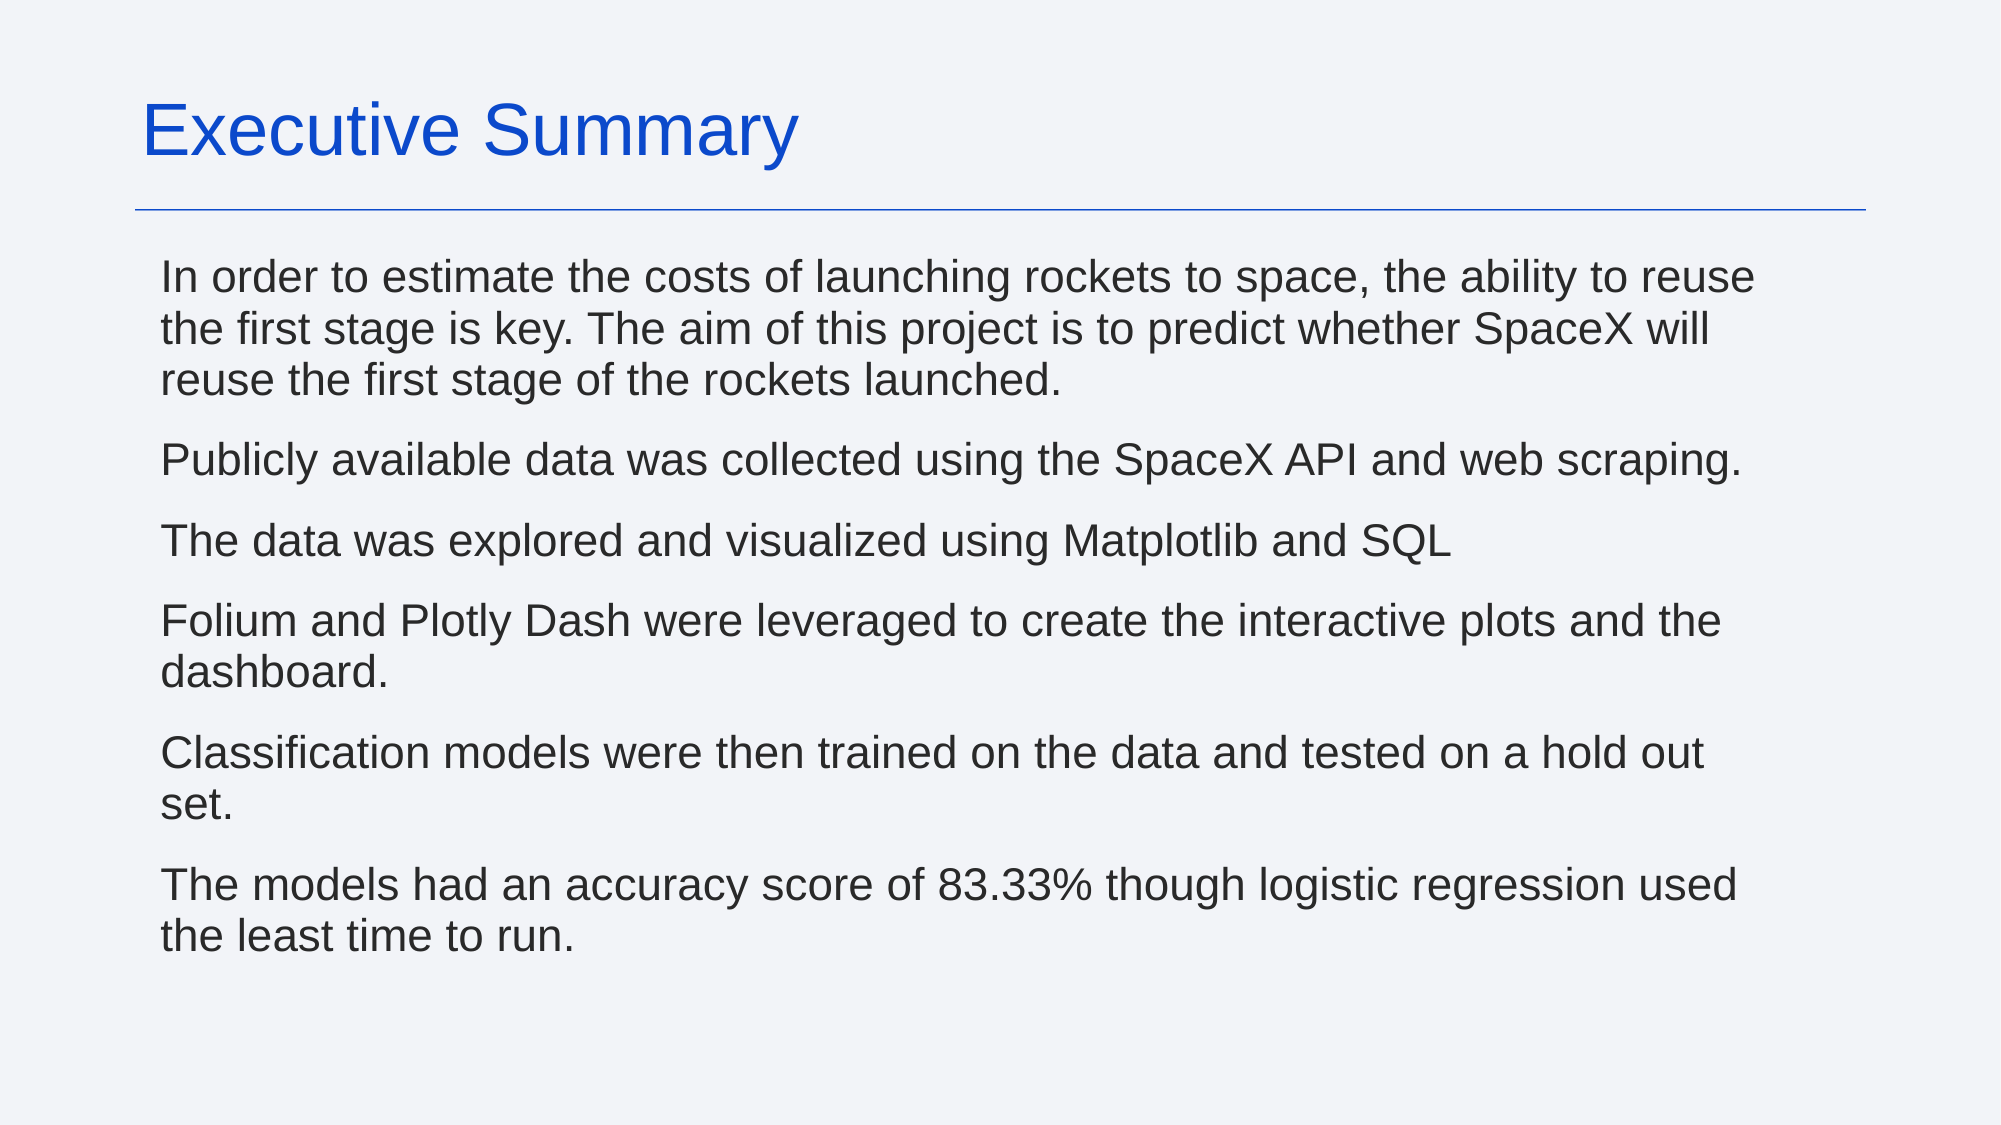

Executive Summary
In order to estimate the costs of launching rockets to space, the ability to reuse the first stage is key. The aim of this project is to predict whether SpaceX will reuse the first stage of the rockets launched.
Publicly available data was collected using the SpaceX API and web scraping.
The data was explored and visualized using Matplotlib and SQL
Folium and Plotly Dash were leveraged to create the interactive plots and the dashboard.
Classification models were then trained on the data and tested on a hold out set.
The models had an accuracy score of 83.33% though logistic regression used the least time to run.
3